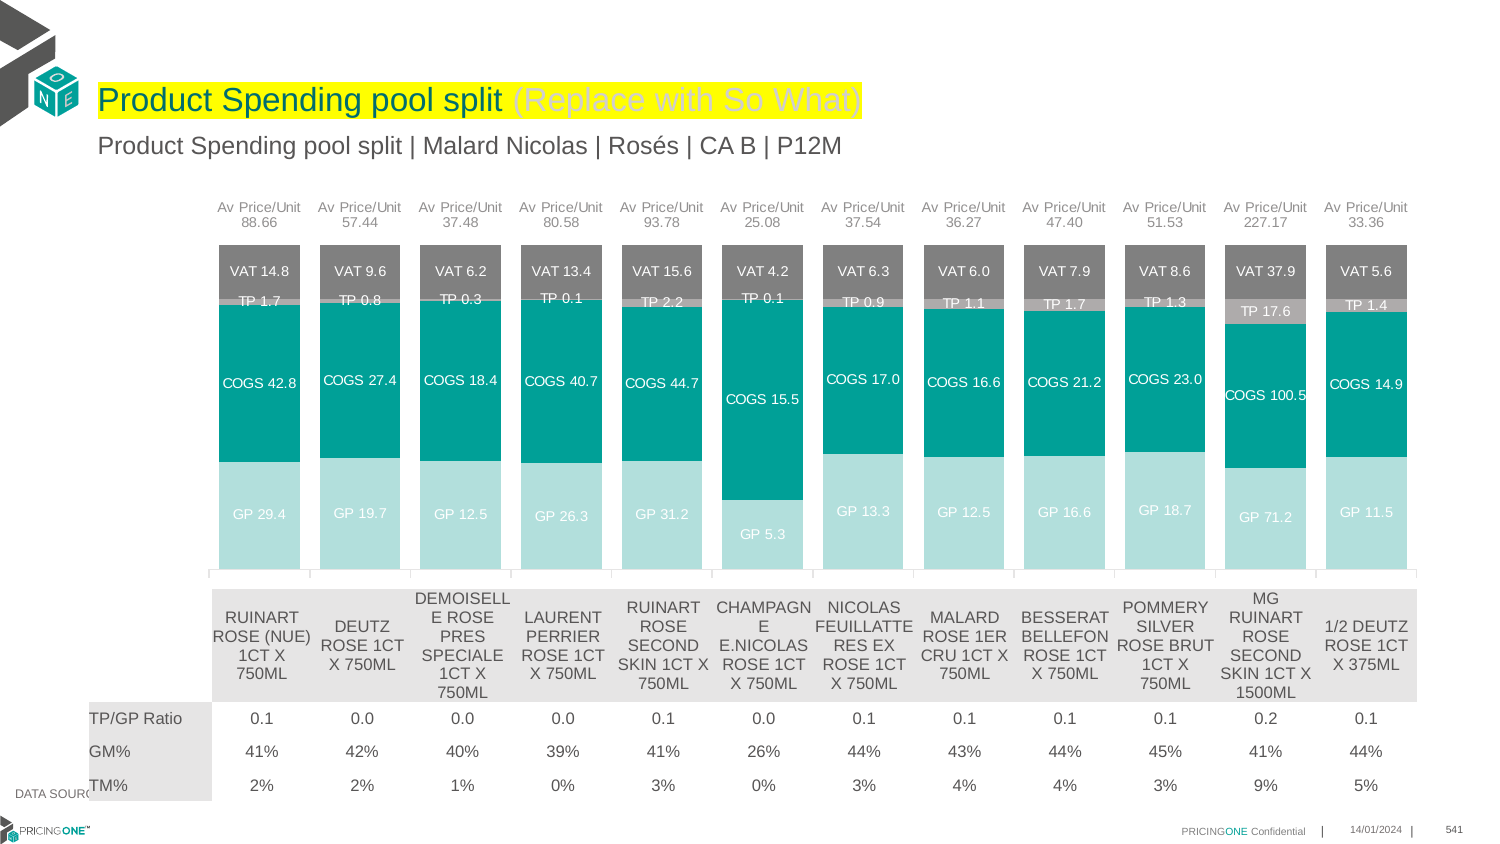

# Product Spending pool split (Replace with So What)
Product Spending pool split | Malard Nicolas | Rosés | CA B | P12M

### Chart

| Category | GP | COGS | TP | VAT |
|---|---|---|---|---|
| Av Price/Unit 88.66 | 29.411210594795538 | 42.770647583643125 | 1.7044491325898434 | 14.777261462205695 |
| Av Price/Unit 57.44 | 19.7195347421809 | 27.359632290786134 | 0.7843156382079357 | 9.572696534235002 |
| Av Price/Unit 37.48 | 12.505901485148517 | 18.440946596534655 | 0.28613459158416177 | 6.246596534653466 |
| Av Price/Unit 80.58 | 26.276729649595687 | 40.73967061994609 | 0.12987385444743893 | 13.429245283018869 |
| Av Price/Unit 93.78 | 31.240583073496655 | 44.67986859688197 | 2.231061024498885 | 15.630289532293986 |
| Av Price/Unit 25.08 | 5.338142173350582 | 15.495157826649415 | 0.06417736093143844 | 4.179495472186285 |
| Av Price/Unit 37.54 | 13.347904799107143 | 17.028462053571428 | 0.9080453497023804 | 6.256882440476188 |
| Av Price/Unit 36.27 | 12.54341918528252 | 16.56367043363995 | 1.1195858081471854 | 6.0453350854139245 |
| Av Price/Unit 47.40 | 16.571471875 | 21.228826562499997 | 1.7032822916666746 | 7.900716145833329 |
| Av Price/Unit 51.53 | 18.668670320855618 | 22.953756951871657 | 1.3209773618538492 | 8.588680926916215 |
| Av Price/Unit 227.17 | 71.2312014084507 | 100.50749436619718 | 17.568815962441278 | 37.86150234741783 |
| Av Price/Unit 33.36 | 11.512216397228638 | 14.920266512702076 | 1.371647498075447 | 5.560816012317164 |
|  | RUINART ROSE (NUE) 1CT X 750ML | DEUTZ ROSE 1CT X 750ML | DEMOISELLE ROSE PRES SPECIALE 1CT X 750ML | LAURENT PERRIER ROSE 1CT X 750ML | RUINART ROSE SECOND SKIN 1CT X 750ML | CHAMPAGNE E.NICOLAS ROSE 1CT X 750ML | NICOLAS FEUILLATTE RES EX ROSE 1CT X 750ML | MALARD ROSE 1ER CRU 1CT X 750ML | BESSERAT BELLEFON ROSE 1CT X 750ML | POMMERY SILVER ROSE BRUT 1CT X 750ML | MG RUINART ROSE SECOND SKIN 1CT X 1500ML | 1/2 DEUTZ ROSE 1CT X 375ML |
| --- | --- | --- | --- | --- | --- | --- | --- | --- | --- | --- | --- | --- |
| TP/GP Ratio | 0.1 | 0.0 | 0.0 | 0.0 | 0.1 | 0.0 | 0.1 | 0.1 | 0.1 | 0.1 | 0.2 | 0.1 |
| GM% | 41% | 42% | 40% | 39% | 41% | 26% | 44% | 43% | 44% | 45% | 41% | 44% |
| TM% | 2% | 2% | 1% | 0% | 3% | 0% | 3% | 4% | 4% | 3% | 9% | 5% |
DATA SOURCE: Client P&L

14/01/2024
541